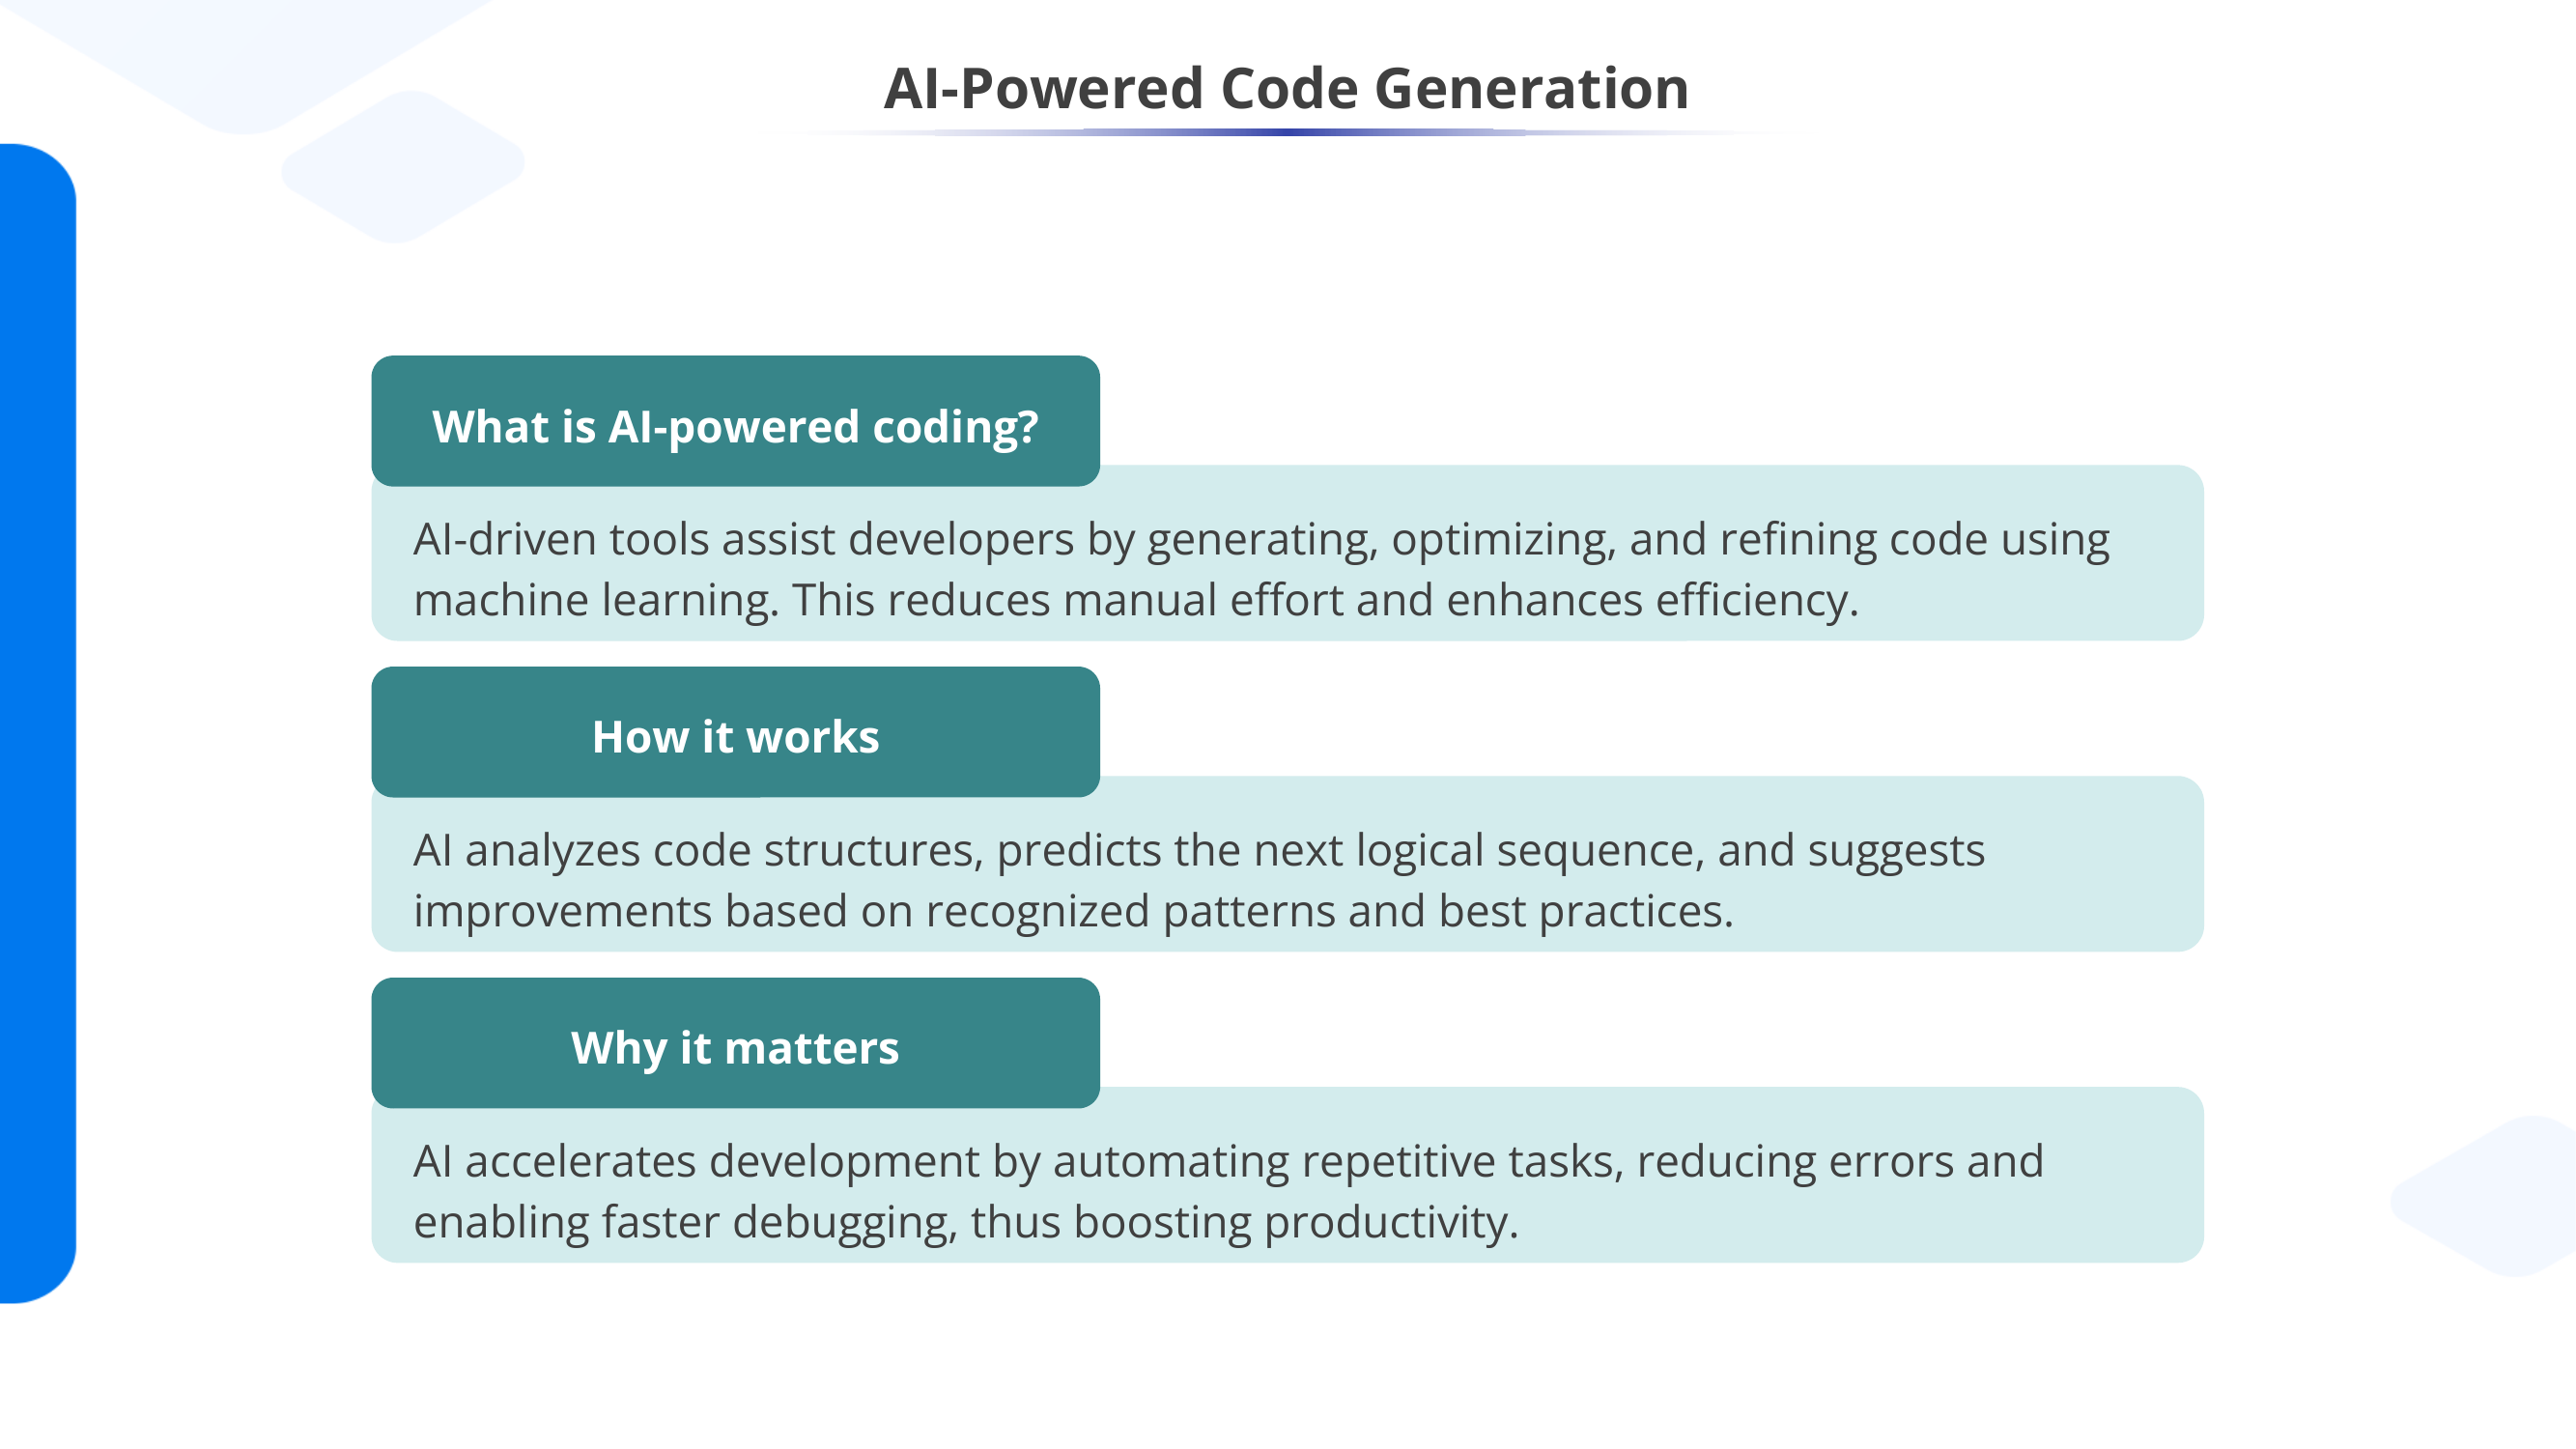

# AI-Powered Code Generation

What is AI-powered coding?
AI-driven tools assist developers by generating, optimizing, and refining code using machine learning. This reduces manual effort and enhances efficiency.
How it works
AI analyzes code structures, predicts the next logical sequence, and suggests improvements based on recognized patterns and best practices.
Why it matters
AI accelerates development by automating repetitive tasks, reducing errors and enabling faster debugging, thus boosting productivity.